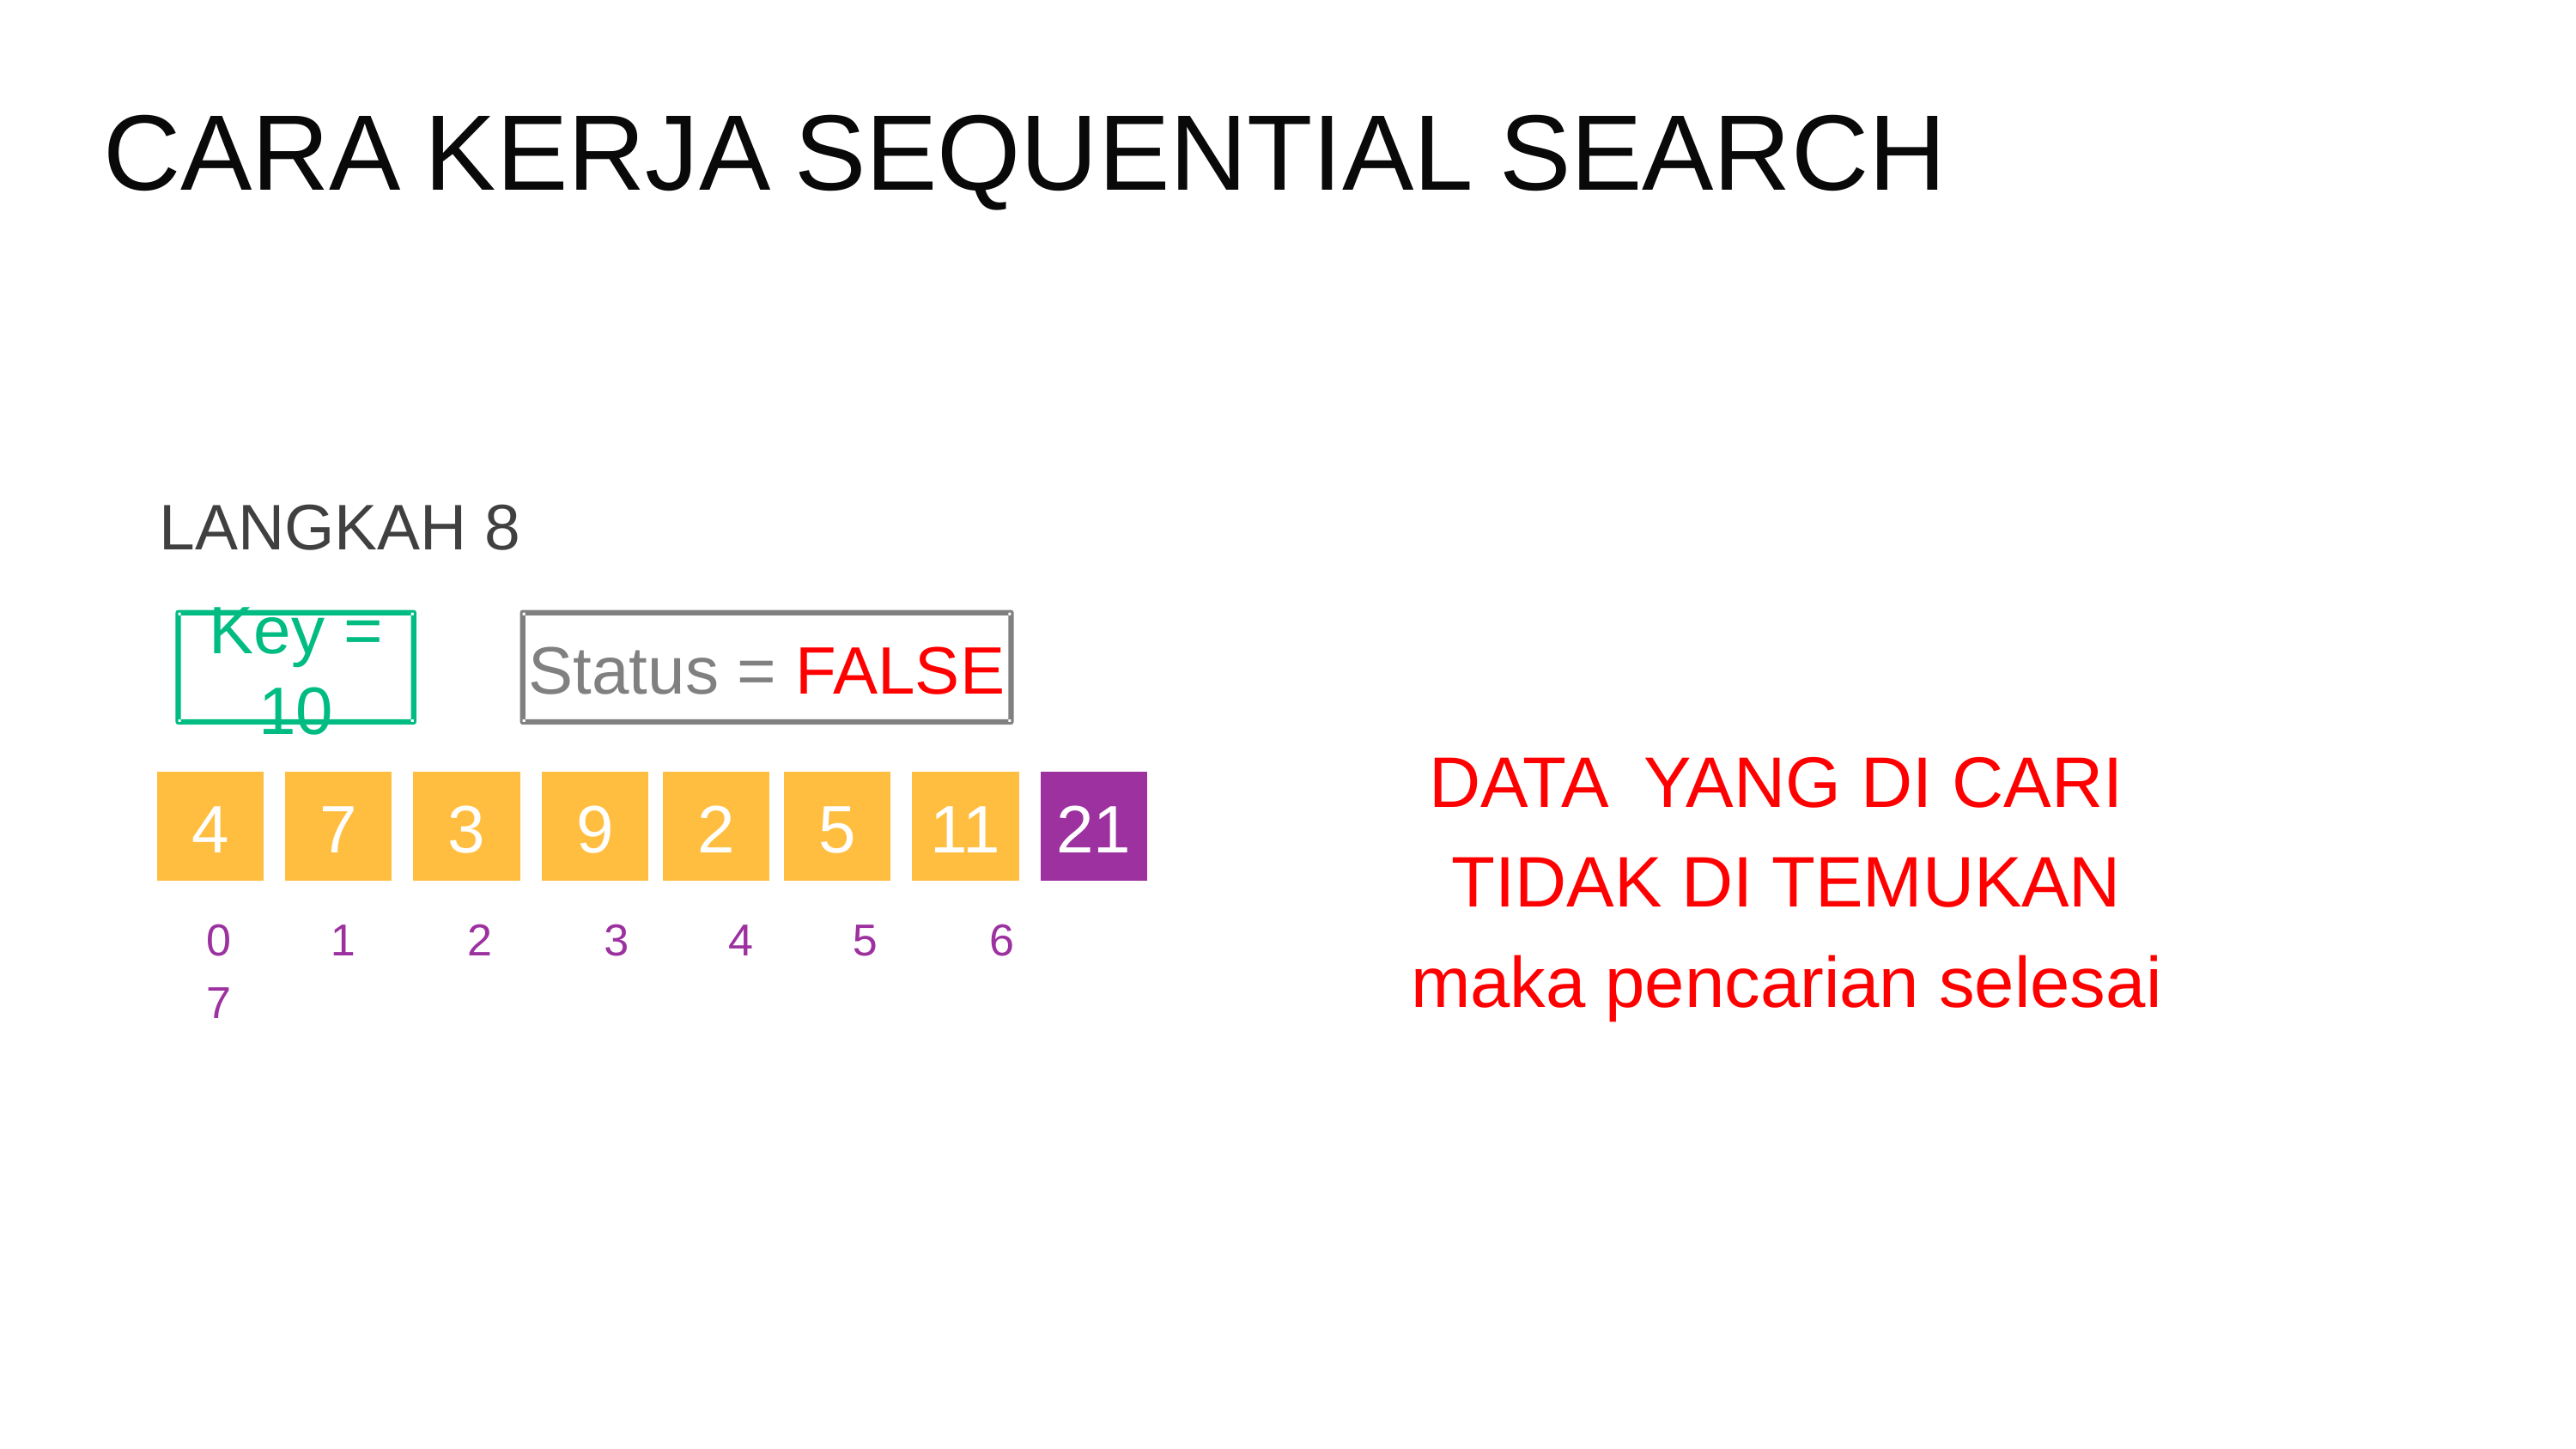

CARA KERJA SEQUENTIAL SEARCH
LANGKAH 8

Key = 10

Status = FALSE

DATA  YANG DI CARI  TIDAK DI TEMUKAN
maka pencarian selesai

2

21

4

7

3

9

5

11
0        1         2         3        4        5         6         7